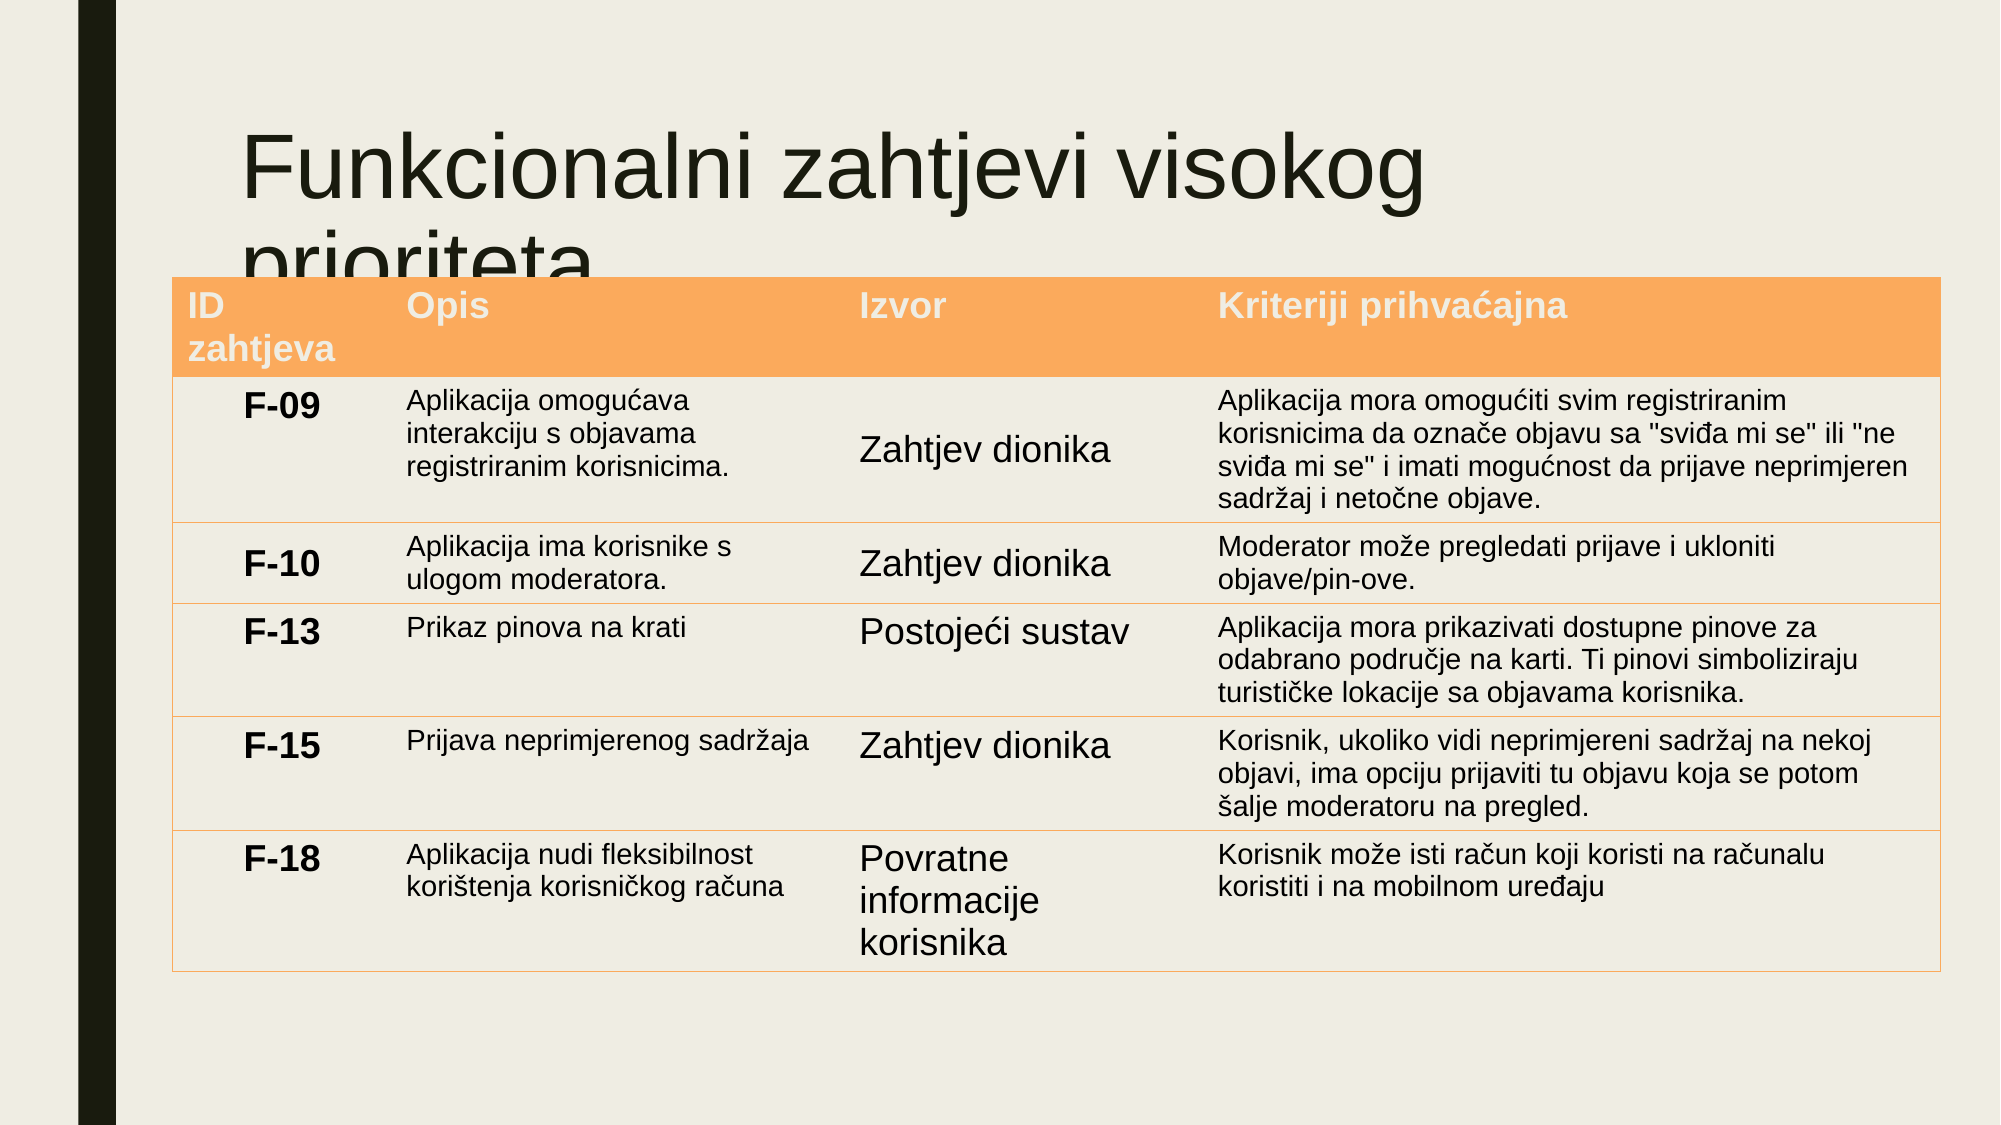

# Funkcionalni zahtjevi visokog prioriteta
| ID zahtjeva | Opis | Izvor | Kriteriji prihvaćajna |
| --- | --- | --- | --- |
| F-09 | Aplikacija omogućava interakciju s objavama registriranim korisnicima. | Zahtjev dionika | Aplikacija mora omogućiti svim registriranim korisnicima da označe objavu sa "sviđa mi se" ili "ne sviđa mi se" i imati mogućnost da prijave neprimjeren sadržaj i netočne objave. |
| F-10 | Aplikacija ima korisnike s ulogom moderatora. | Zahtjev dionika | Moderator može pregledati prijave i ukloniti objave/pin-ove. |
| F-13 | Prikaz pinova na krati | Postojeći sustav | Aplikacija mora prikazivati dostupne pinove za odabrano područje na karti. Ti pinovi simboliziraju turističke lokacije sa objavama korisnika. |
| F-15 | Prijava neprimjerenog sadržaja | Zahtjev dionika | Korisnik, ukoliko vidi neprimjereni sadržaj na nekoj objavi, ima opciju prijaviti tu objavu koja se potom šalje moderatoru na pregled. |
| F-18 | Aplikacija nudi fleksibilnost korištenja korisničkog računa | Povratne informacije korisnika | Korisnik može isti račun koji koristi na računalu koristiti i na mobilnom uređaju |